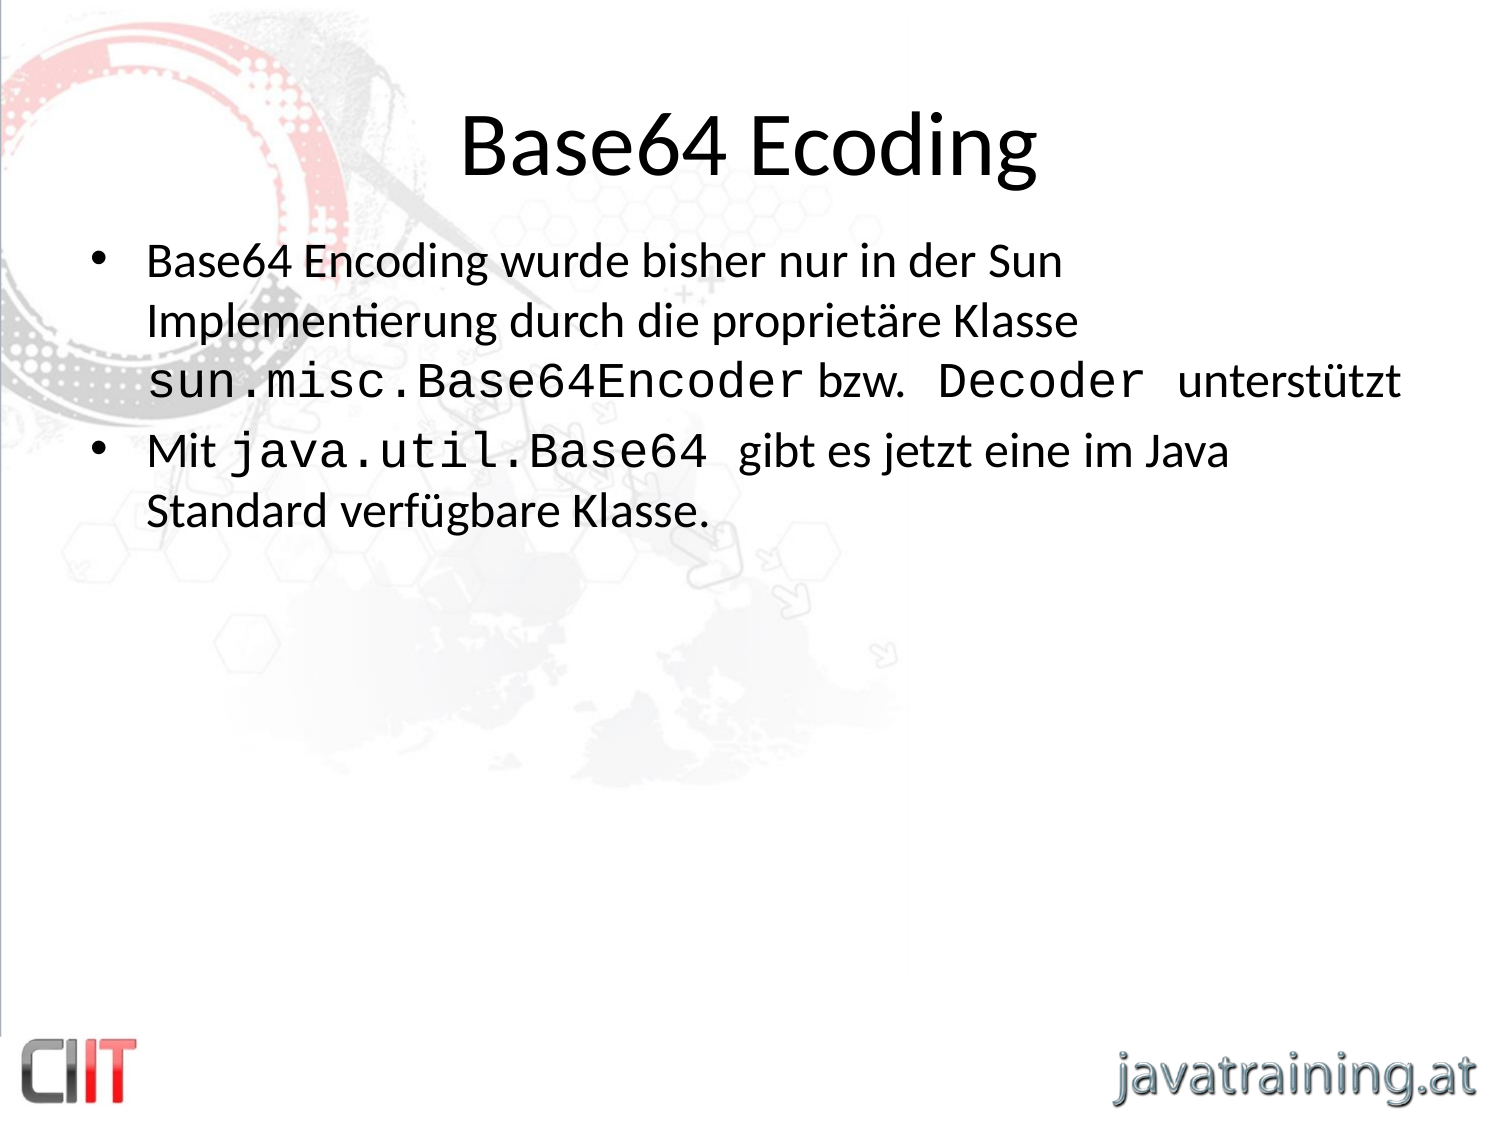

# Base64 Ecoding
Base64 Encoding wurde bisher nur in der Sun Implementierung durch die proprietäre Klasse sun.misc.Base64Encoder bzw. Decoder unterstützt
Mit java.util.Base64 gibt es jetzt eine im Java Standard verfügbare Klasse.